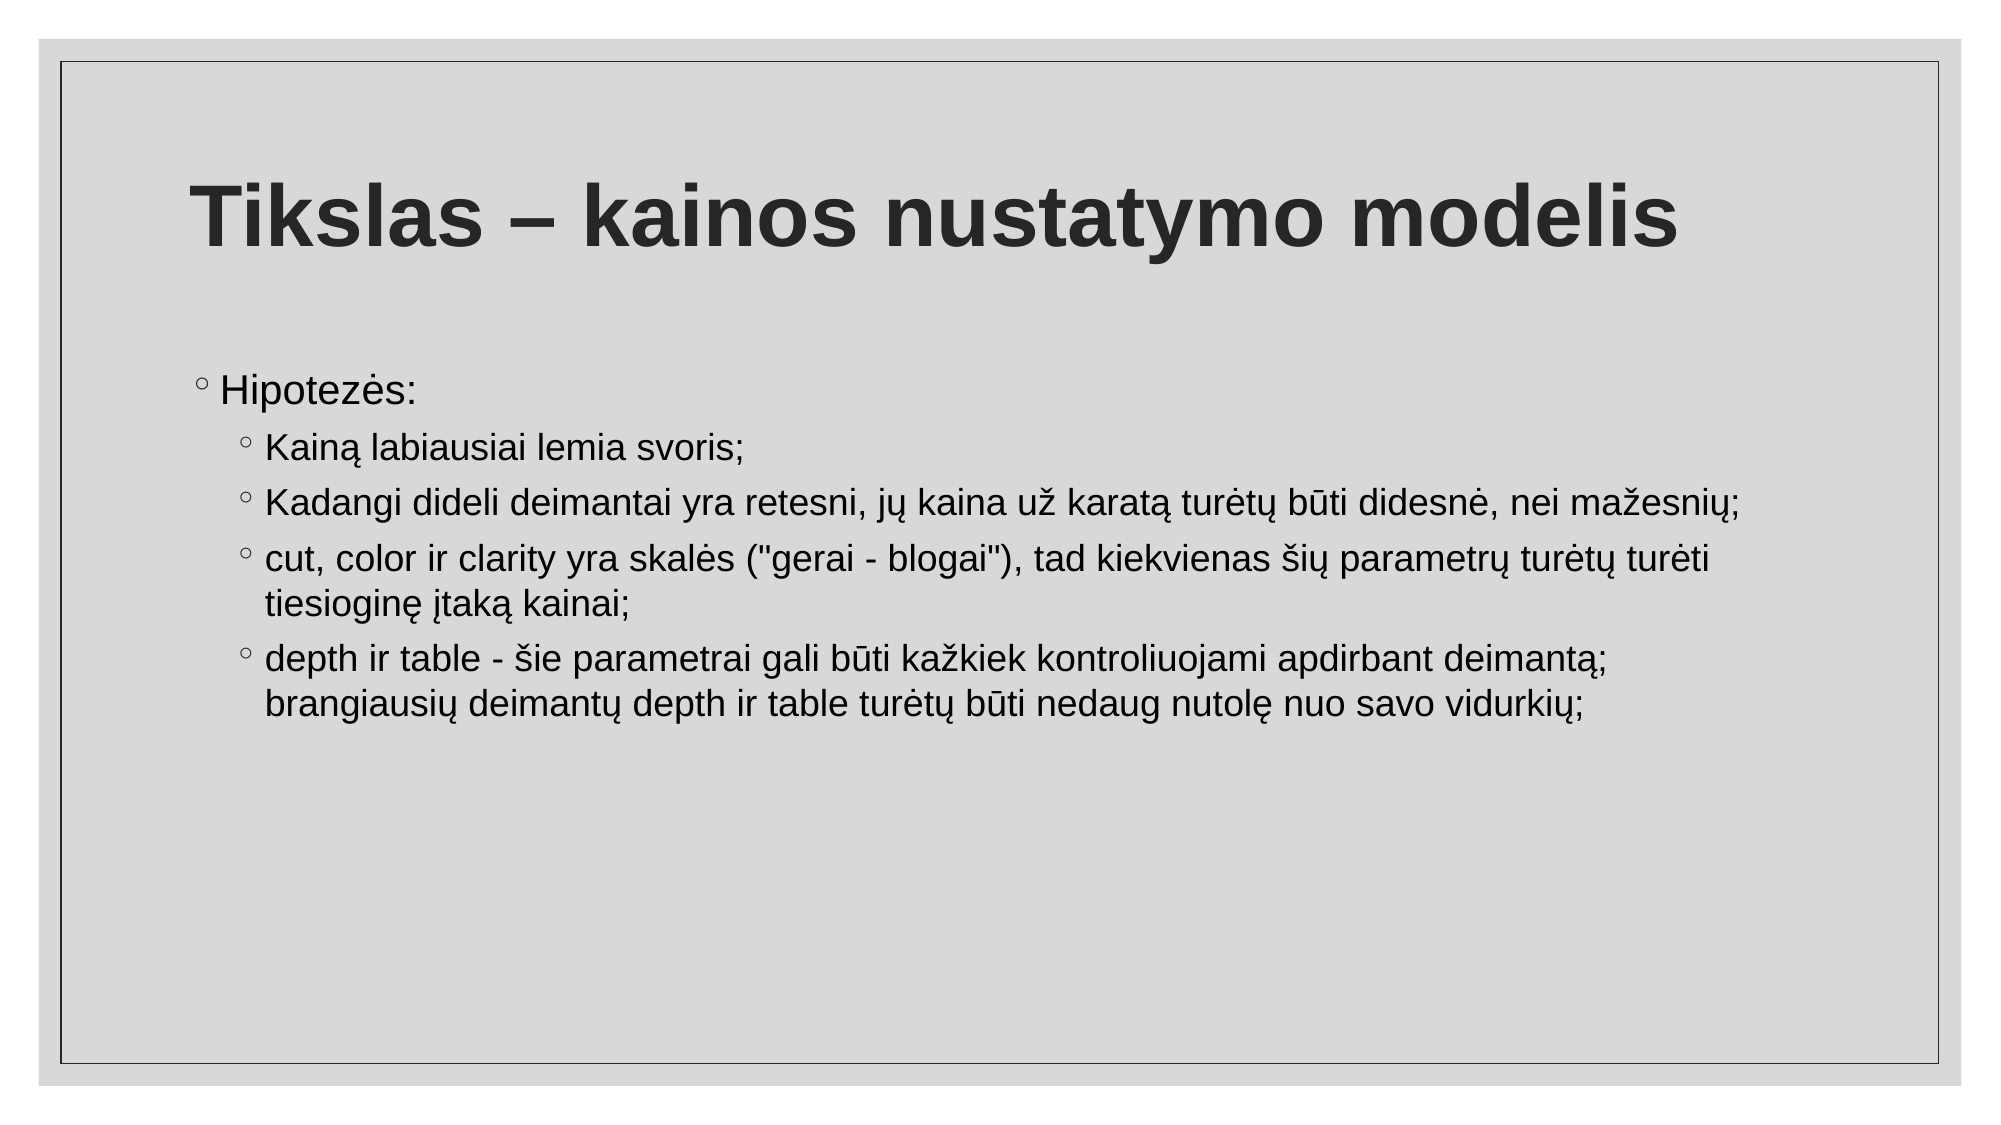

# Tikslas – kainos nustatymo modelis
Hipotezės:
Kainą labiausiai lemia svoris;
Kadangi dideli deimantai yra retesni, jų kaina už karatą turėtų būti didesnė, nei mažesnių;
cut, color ir clarity yra skalės ("gerai - blogai"), tad kiekvienas šių parametrų turėtų turėti tiesioginę įtaką kainai;
depth ir table - šie parametrai gali būti kažkiek kontroliuojami apdirbant deimantą; brangiausių deimantų depth ir table turėtų būti nedaug nutolę nuo savo vidurkių;